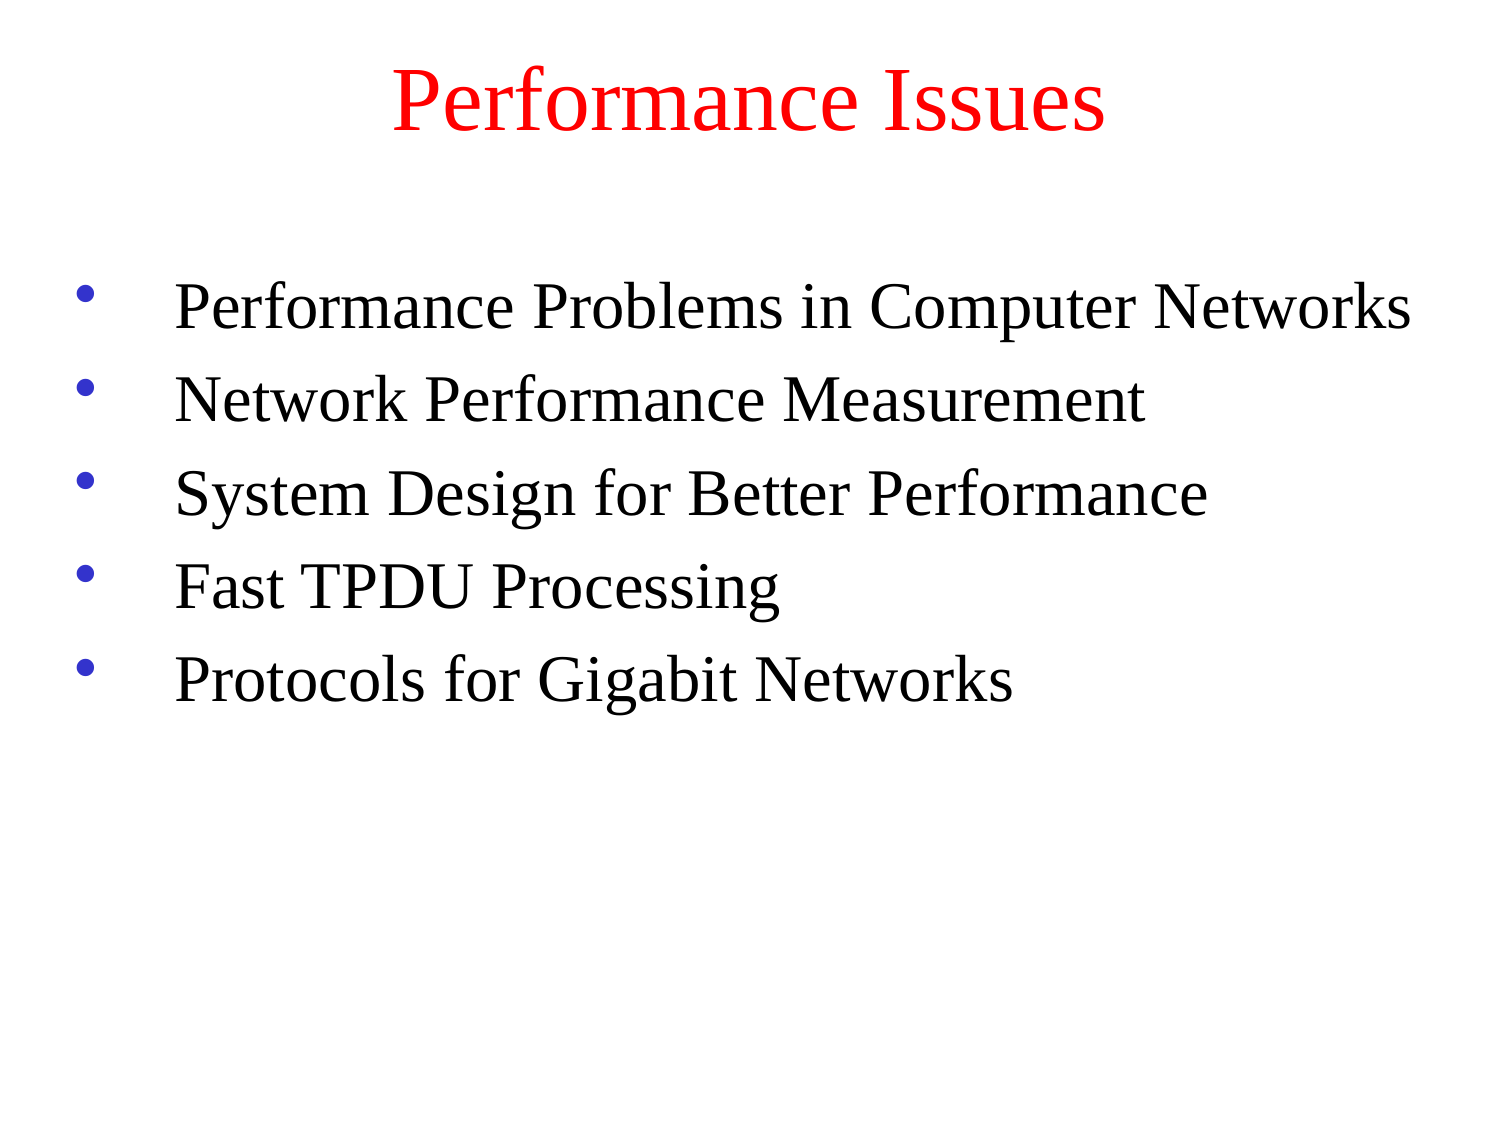

# Performance Issues
Performance Problems in Computer Networks
Network Performance Measurement
System Design for Better Performance
Fast TPDU Processing
Protocols for Gigabit Networks